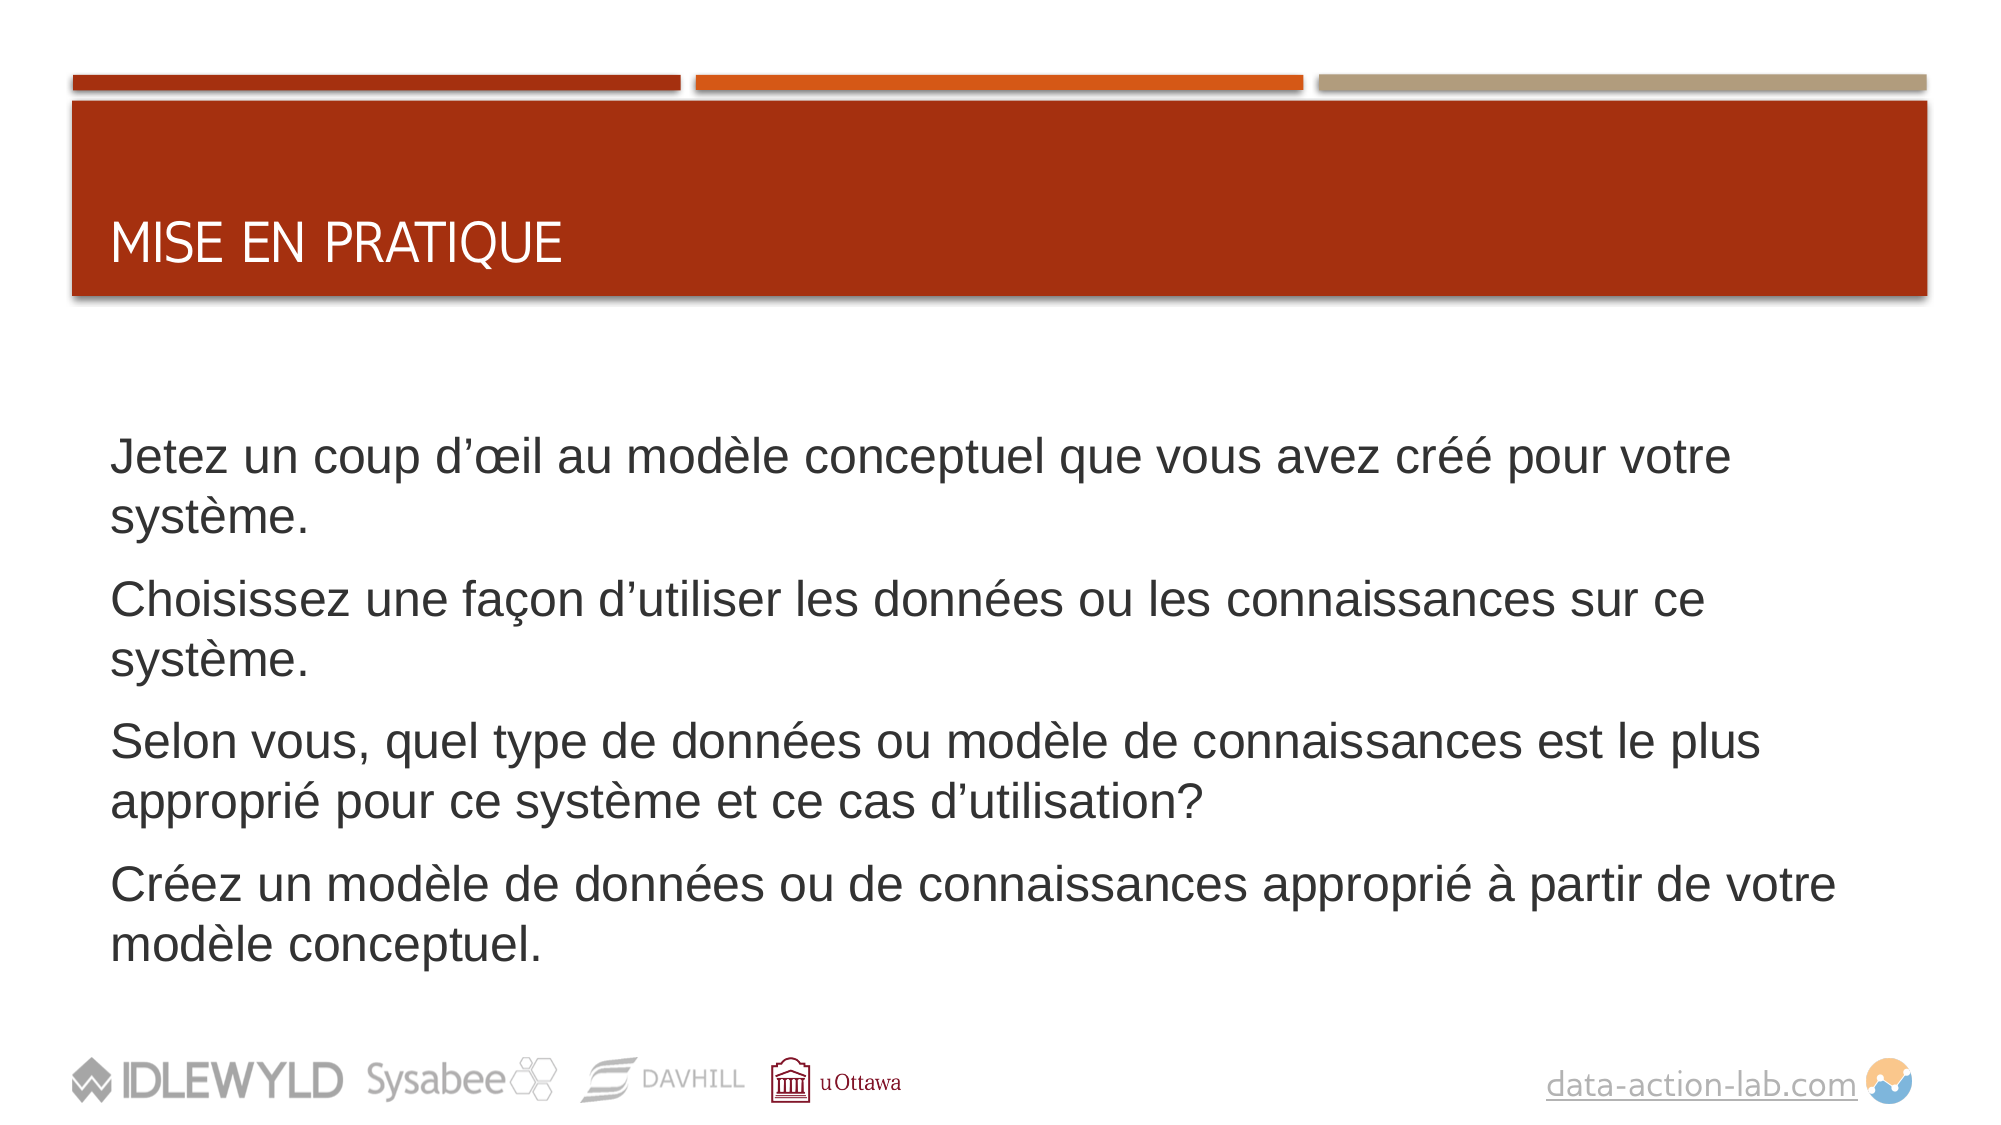

# Mise en pratique
Jetez un coup d’œil au modèle conceptuel que vous avez créé pour votre système.
Choisissez une façon d’utiliser les données ou les connaissances sur ce système.
Selon vous, quel type de données ou modèle de connaissances est le plus approprié pour ce système et ce cas d’utilisation?
Créez un modèle de données ou de connaissances approprié à partir de votre modèle conceptuel.